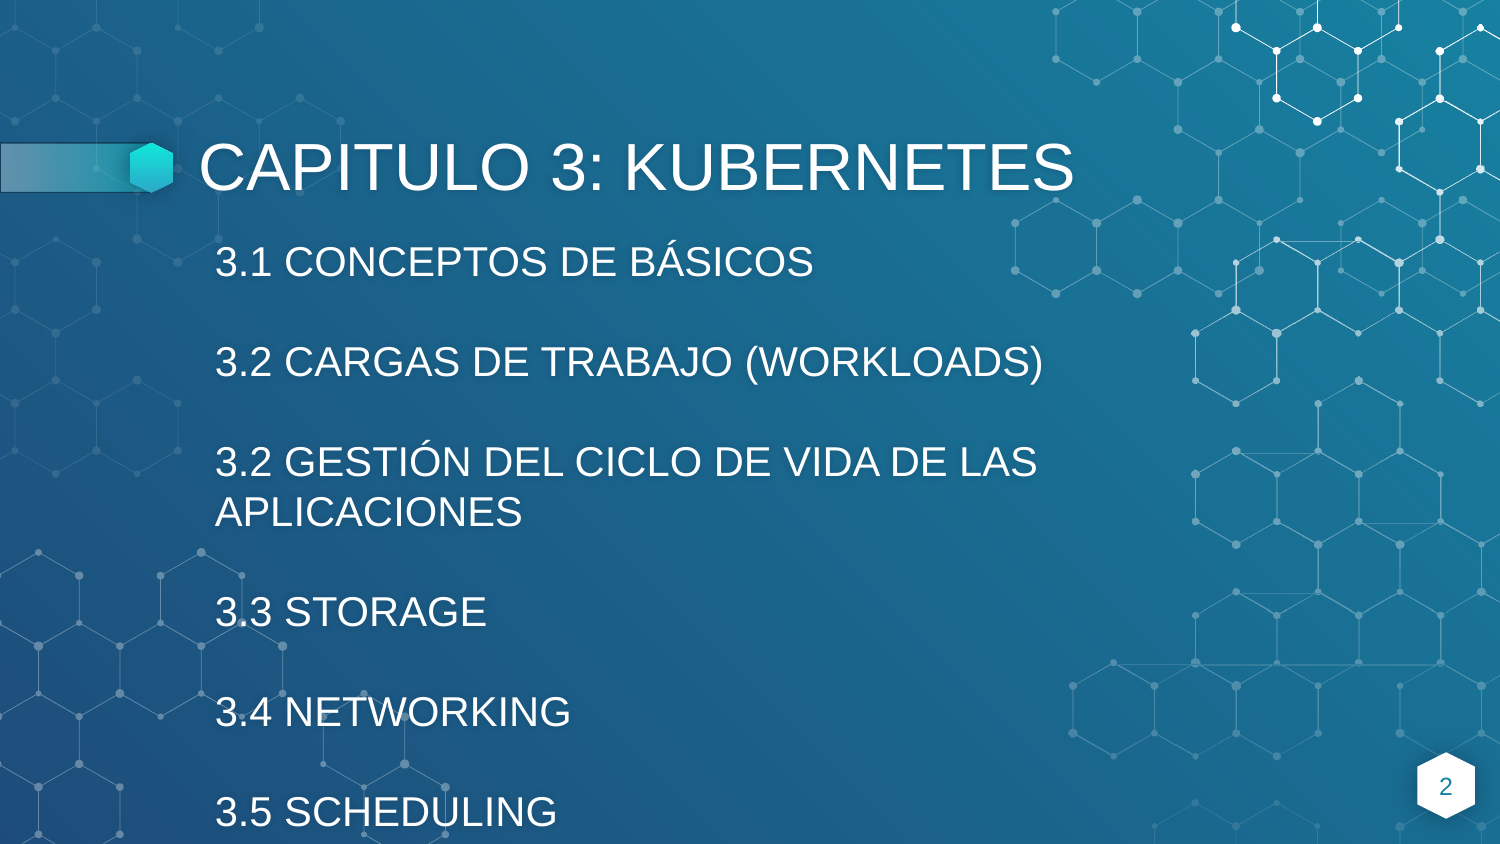

# CAPITULO 3: KUBERNETES
3.1 CONCEPTOS DE BÁSICOS

3.2 CARGAS DE TRABAJO (WORKLOADS)

3.2 GESTIÓN DEL CICLO DE VIDA DE LAS APLICACIONES

3.3 STORAGE

3.4 NETWORKING

3.5 SCHEDULING

2